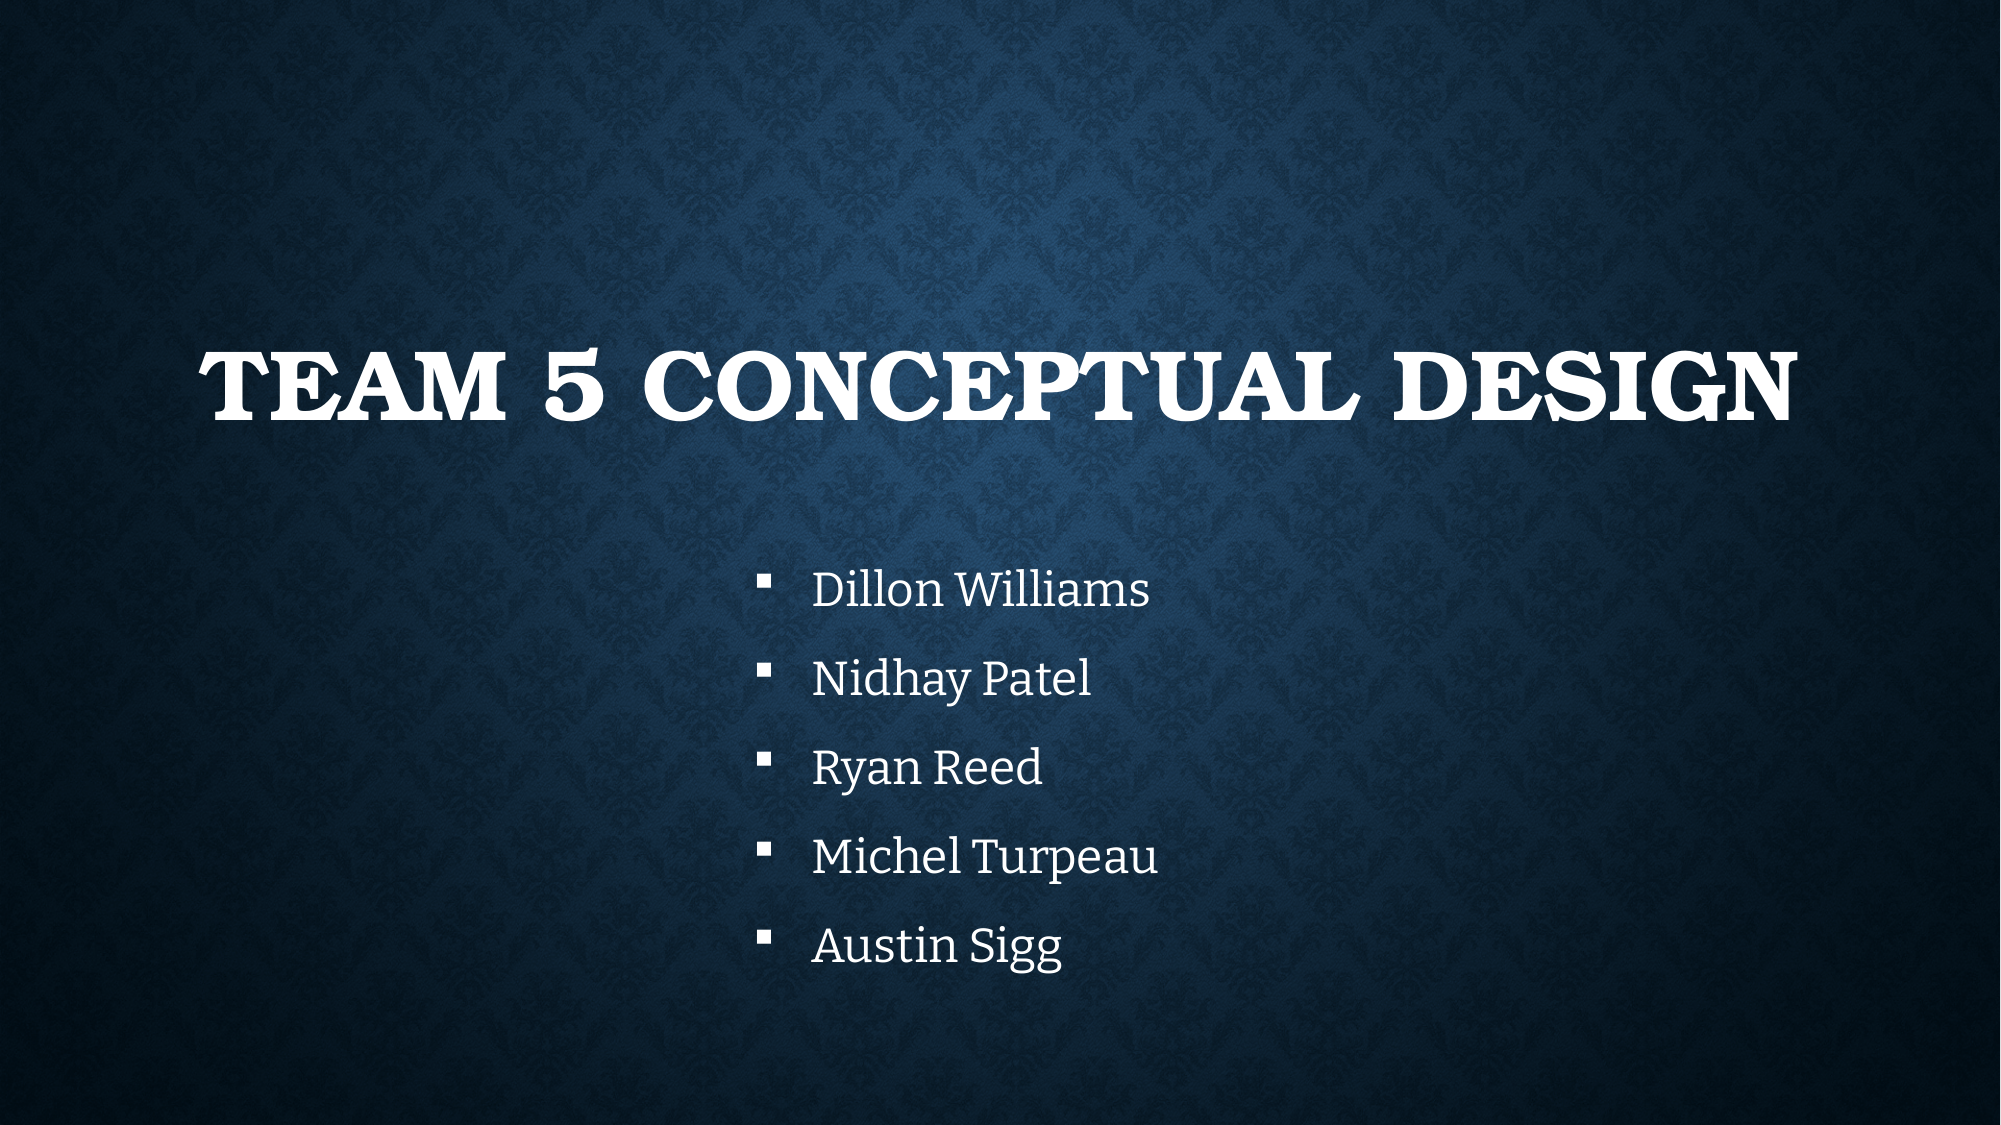

# Team 5 Conceptual Design
Dillon Williams
Nidhay Patel
Ryan Reed
Michel Turpeau
Austin Sigg